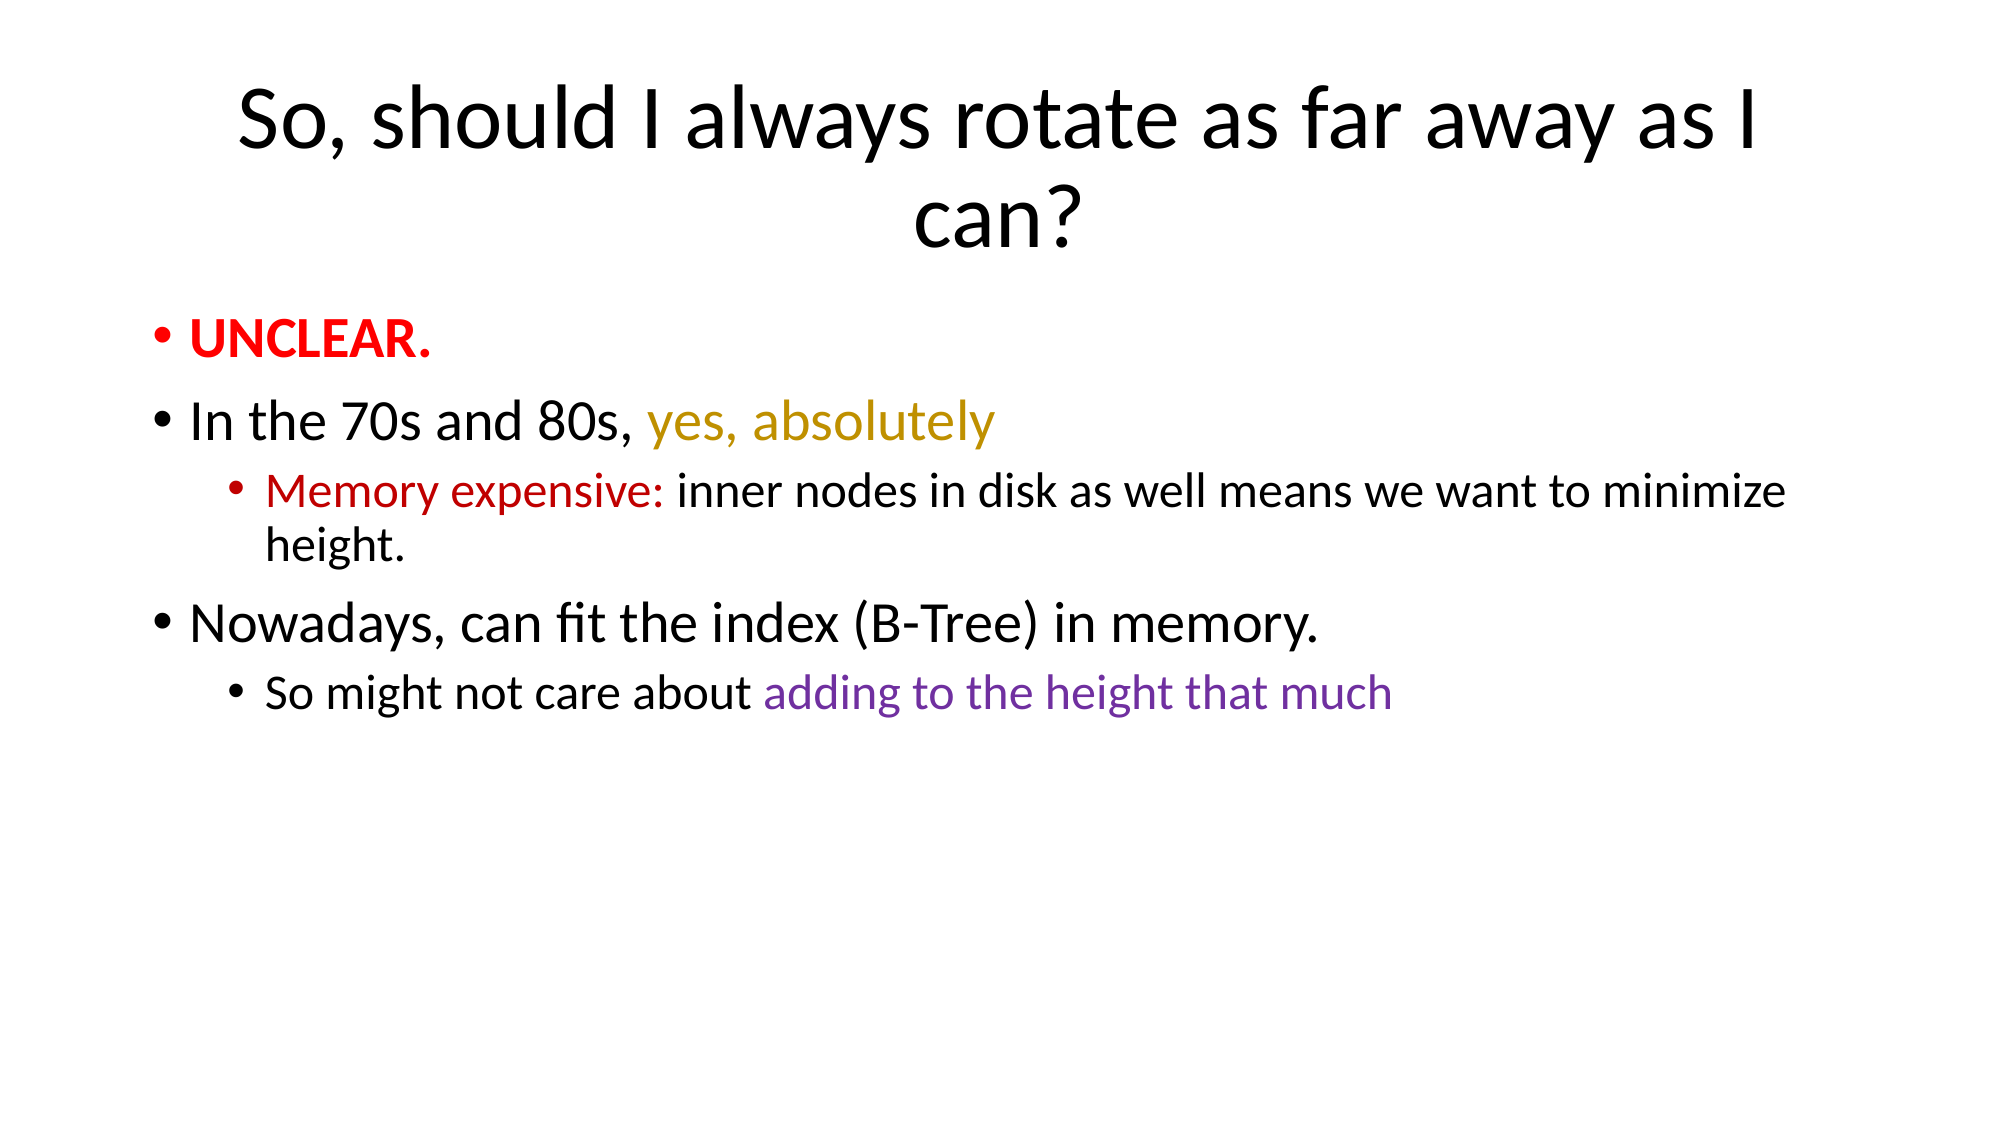

# So, should I always rotate as far away as I can?
UNCLEAR.
In the 70s and 80s, yes, absolutely
Memory expensive: inner nodes in disk as well means we want to minimize height.
Nowadays, can fit the index (B-Tree) in memory.
So might not care about adding to the height that much